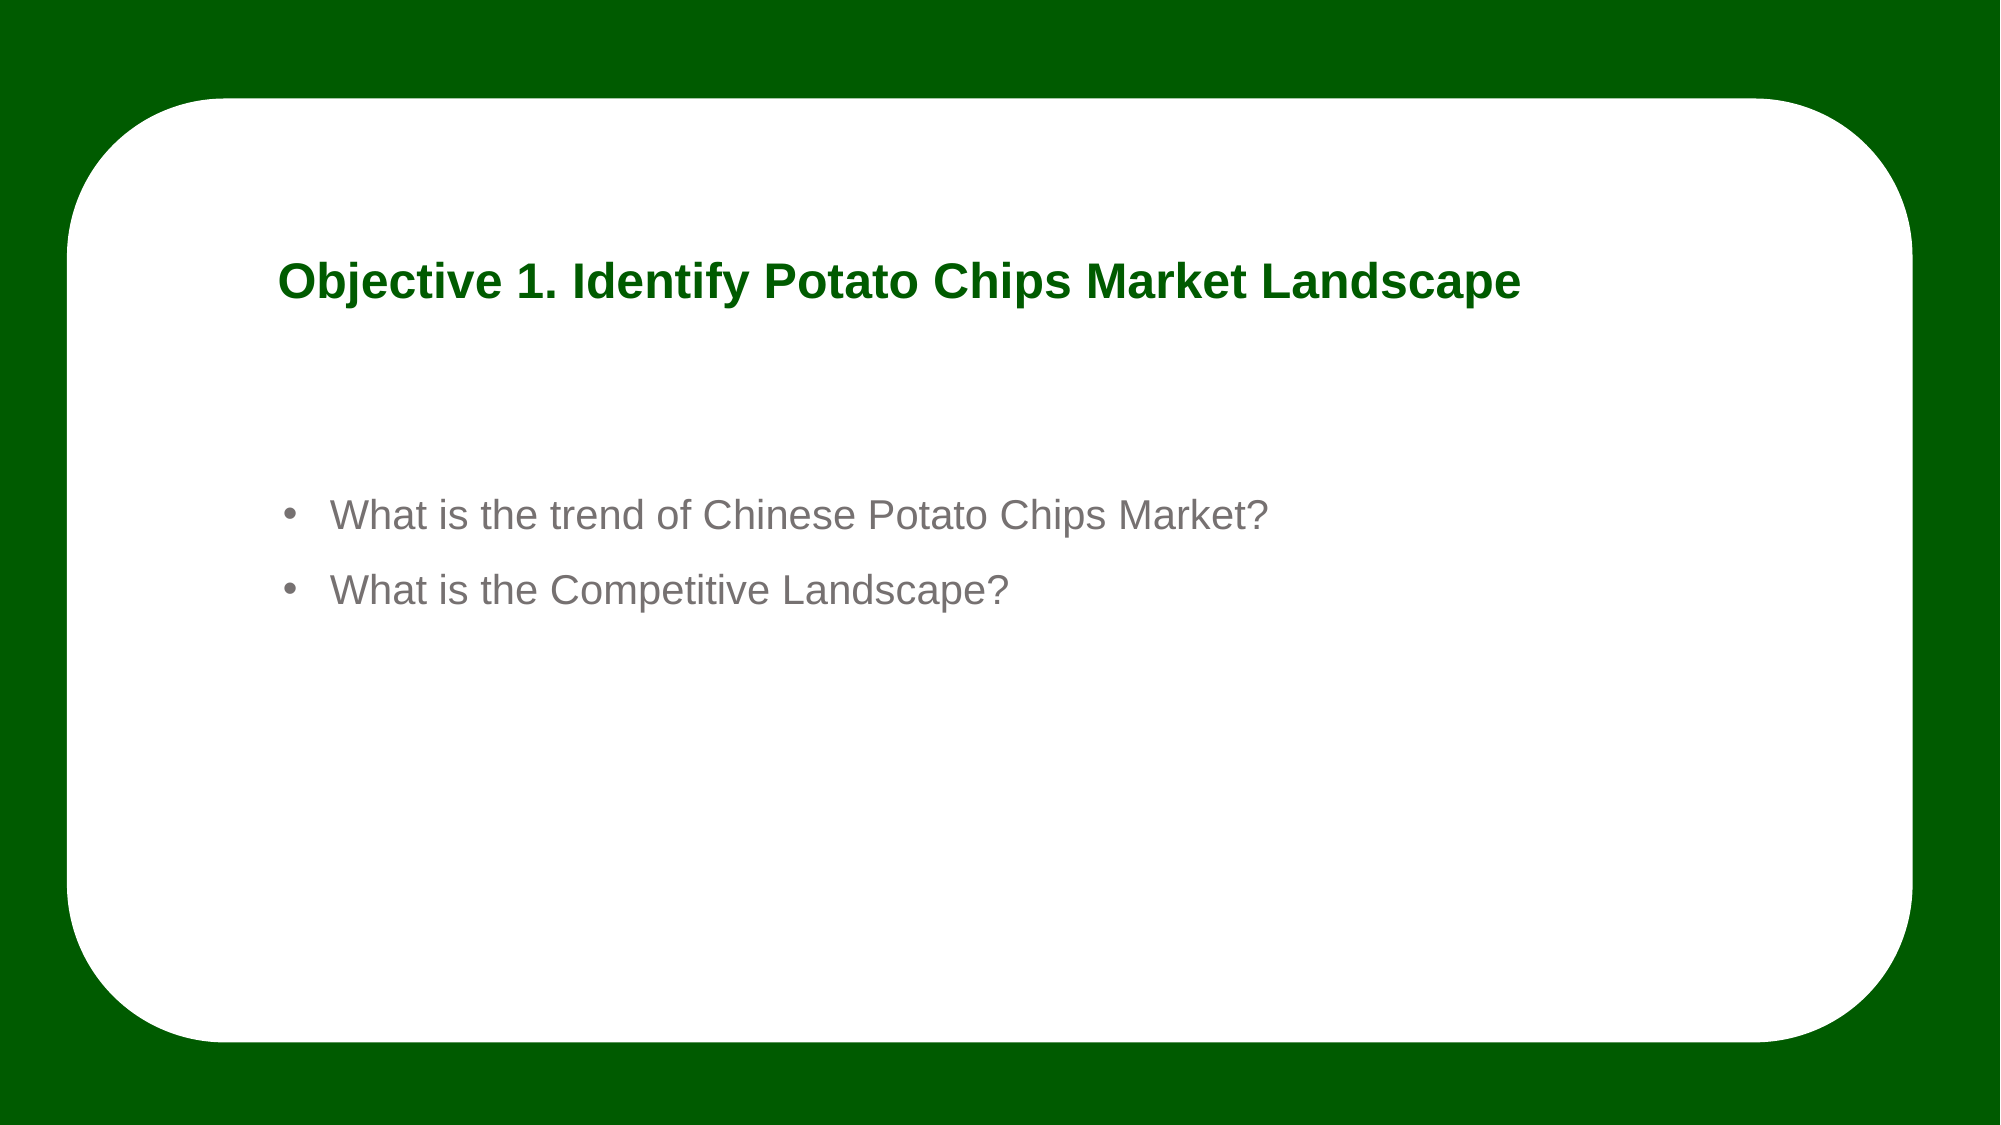

Objective 1. Identify Potato Chips Market Landscape

What is the trend of Chinese Potato Chips Market?
What is the Competitive Landscape?